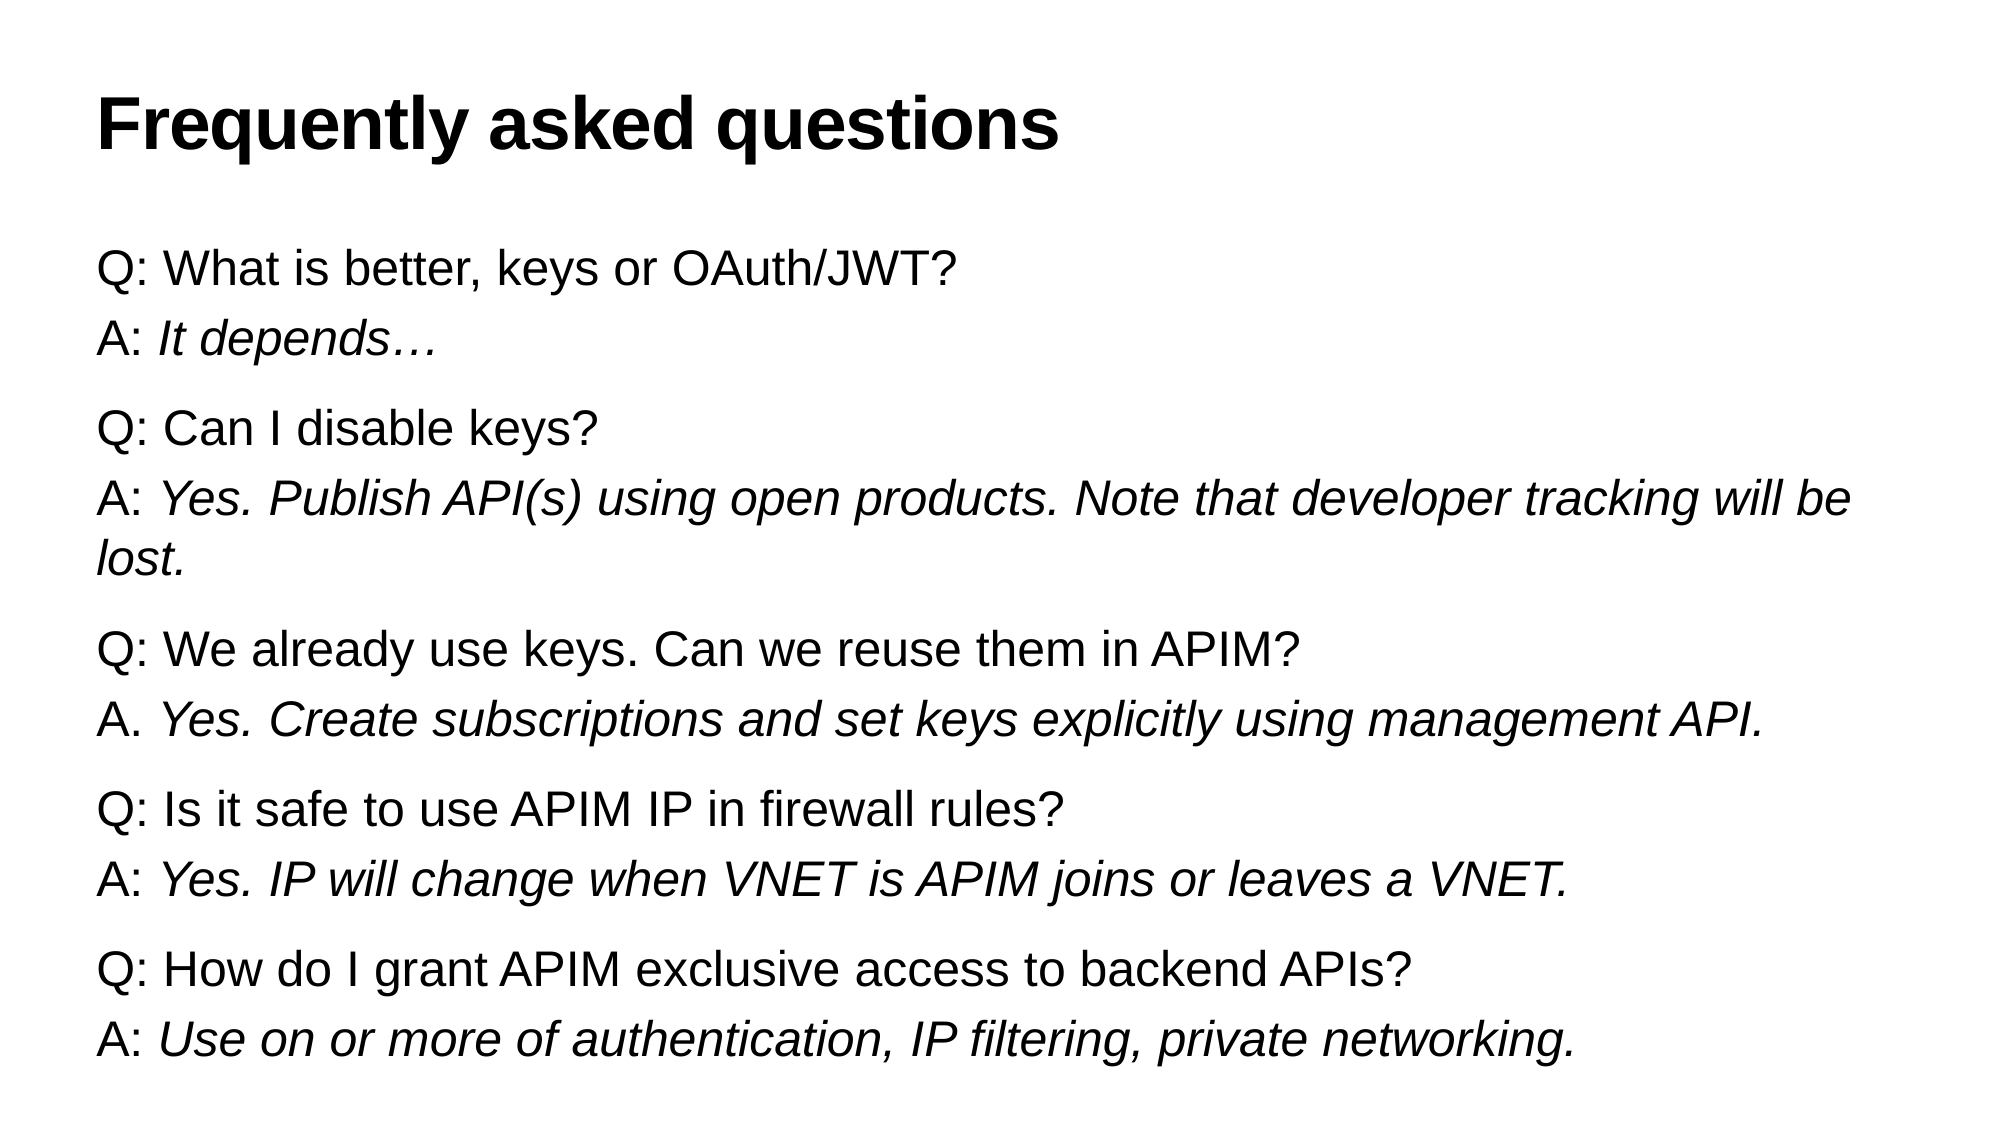

# Frequently asked questions
Q: What is better, keys or OAuth/JWT?
A: It depends…

Q: Can I disable keys?
A: Yes. Publish API(s) using open products. Note that developer tracking will be lost.

Q: We already use keys. Can we reuse them in APIM?
A. Yes. Create subscriptions and set keys explicitly using management API.

Q: Is it safe to use APIM IP in firewall rules?
A: Yes. IP will change when VNET is APIM joins or leaves a VNET.

Q: How do I grant APIM exclusive access to backend APIs?
A: Use on or more of authentication, IP filtering, private networking.